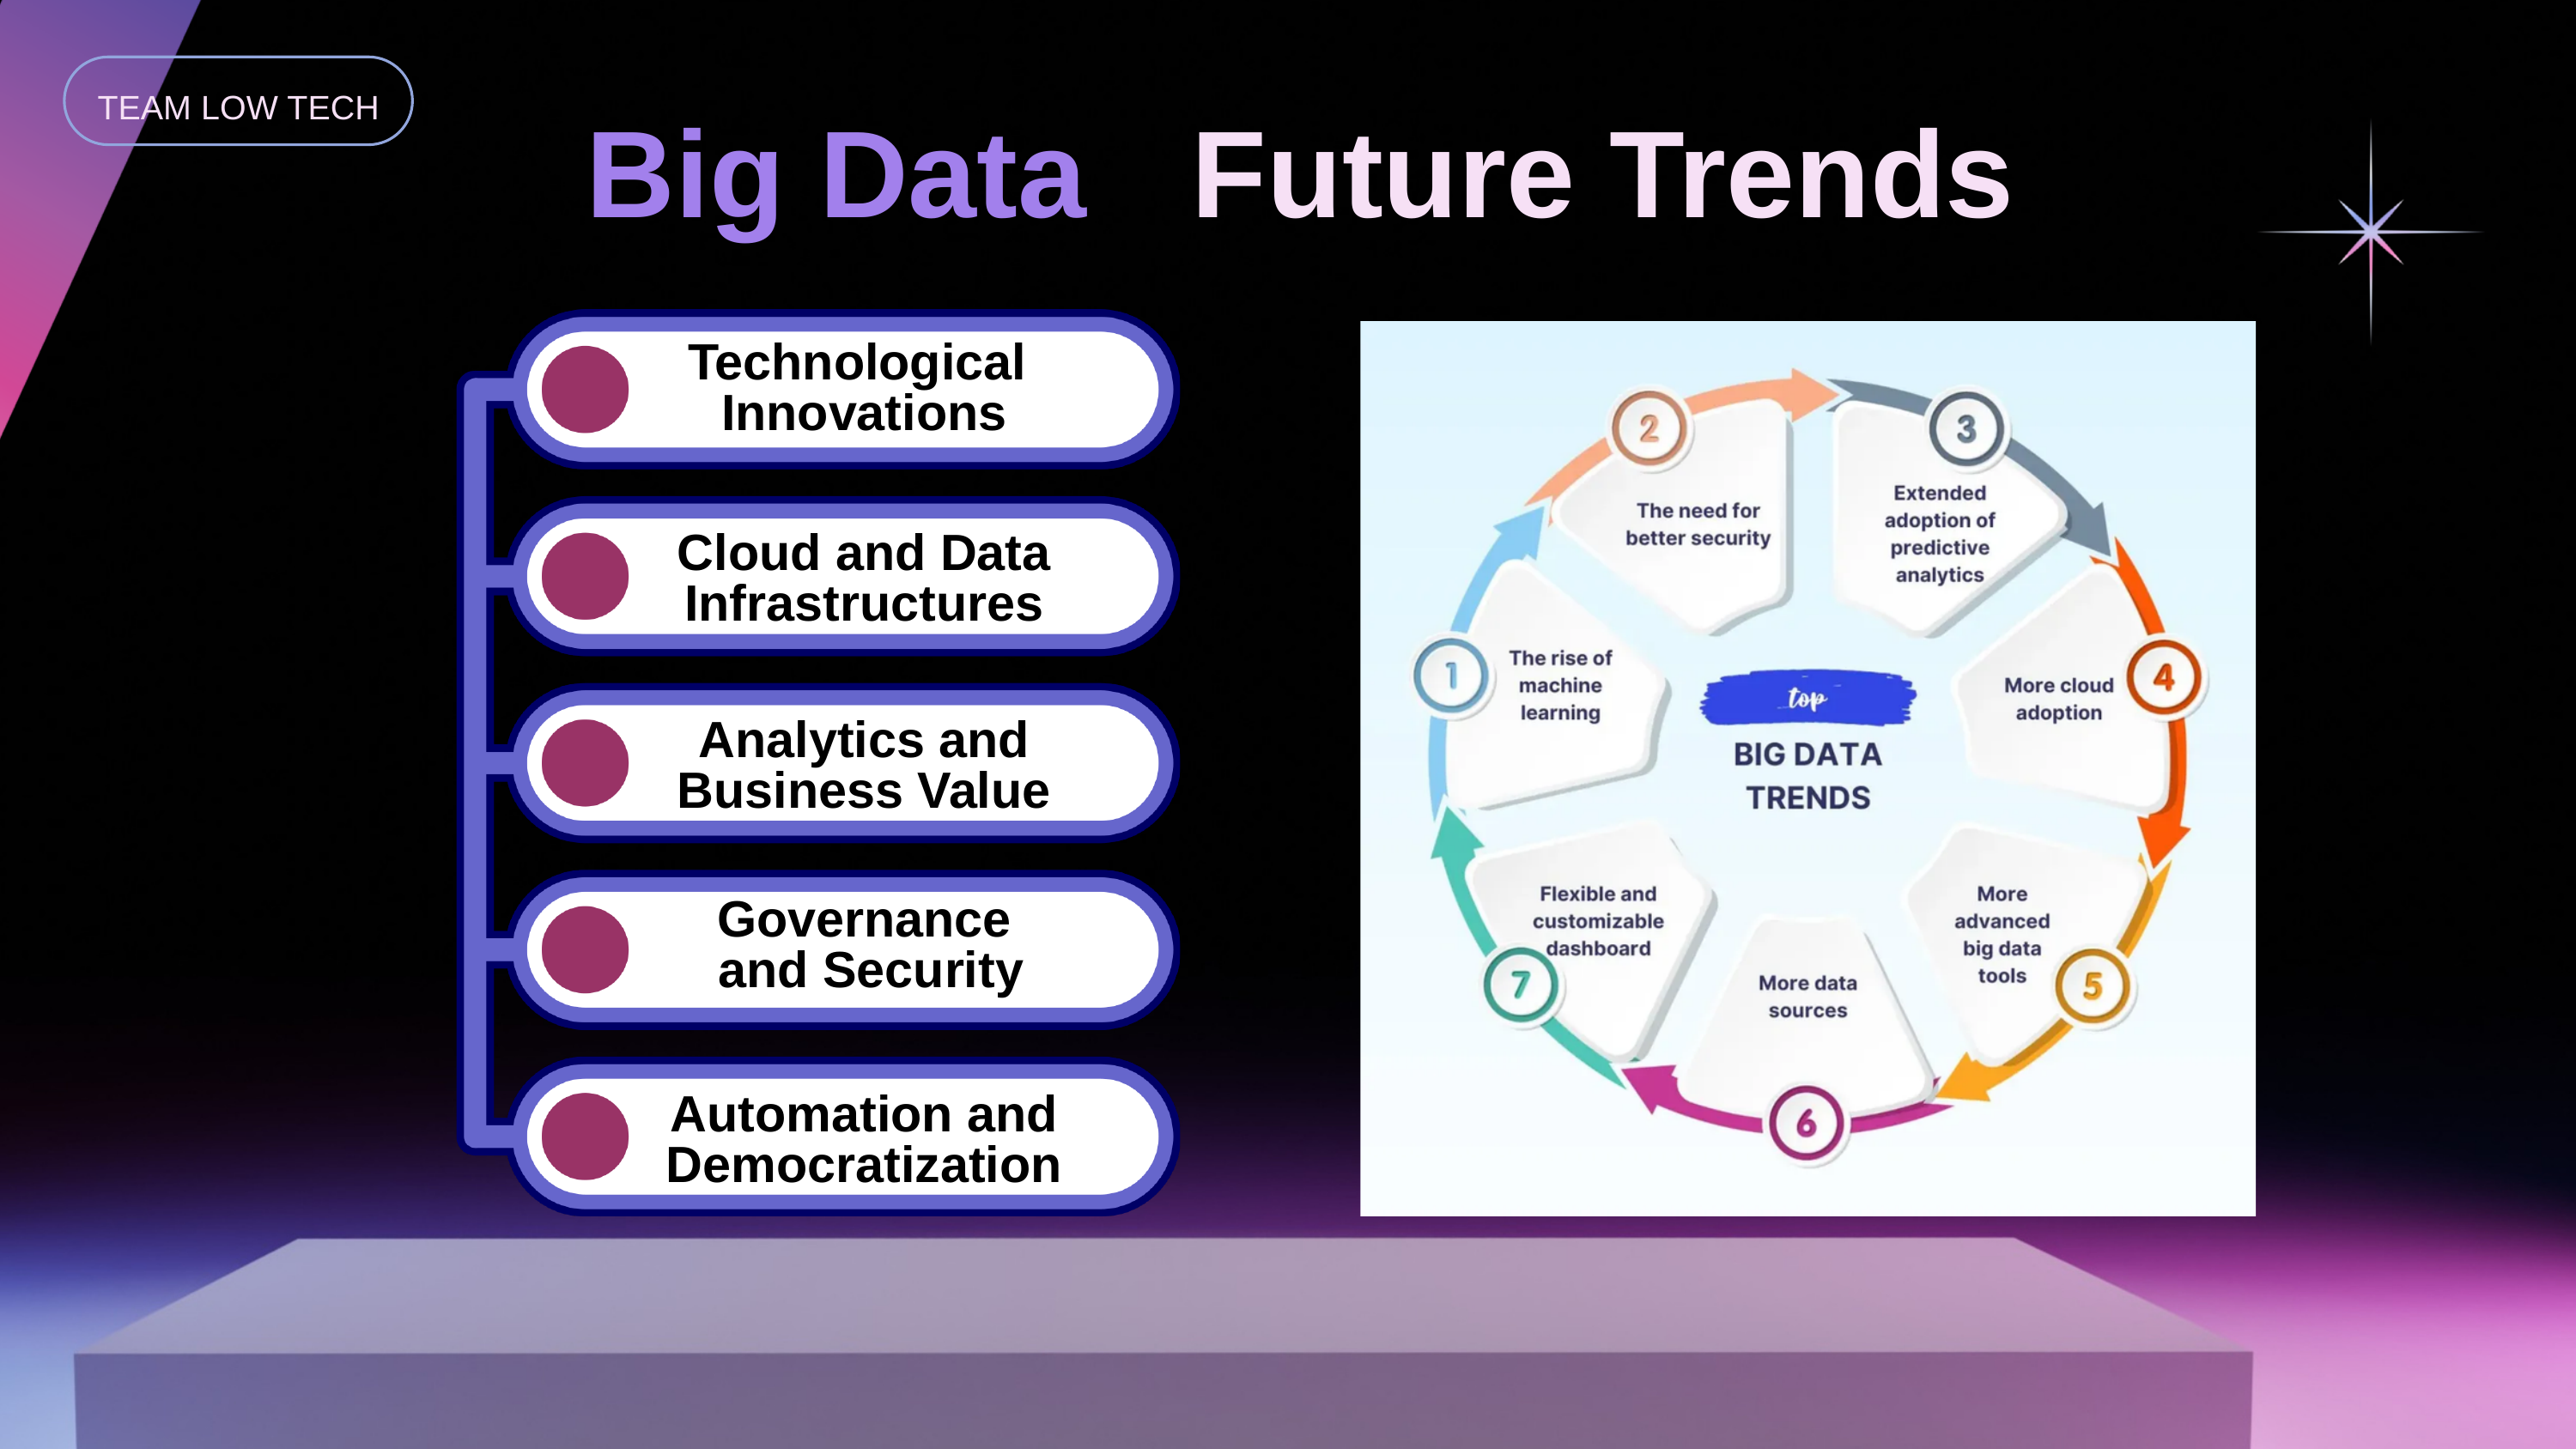

TEAM LOW TECH
Big Data
Future Trends

Technological
Innovations
Cloud and Data Infrastructures
Analytics and Business Value
Governance
 and Security
Automation and Democratization